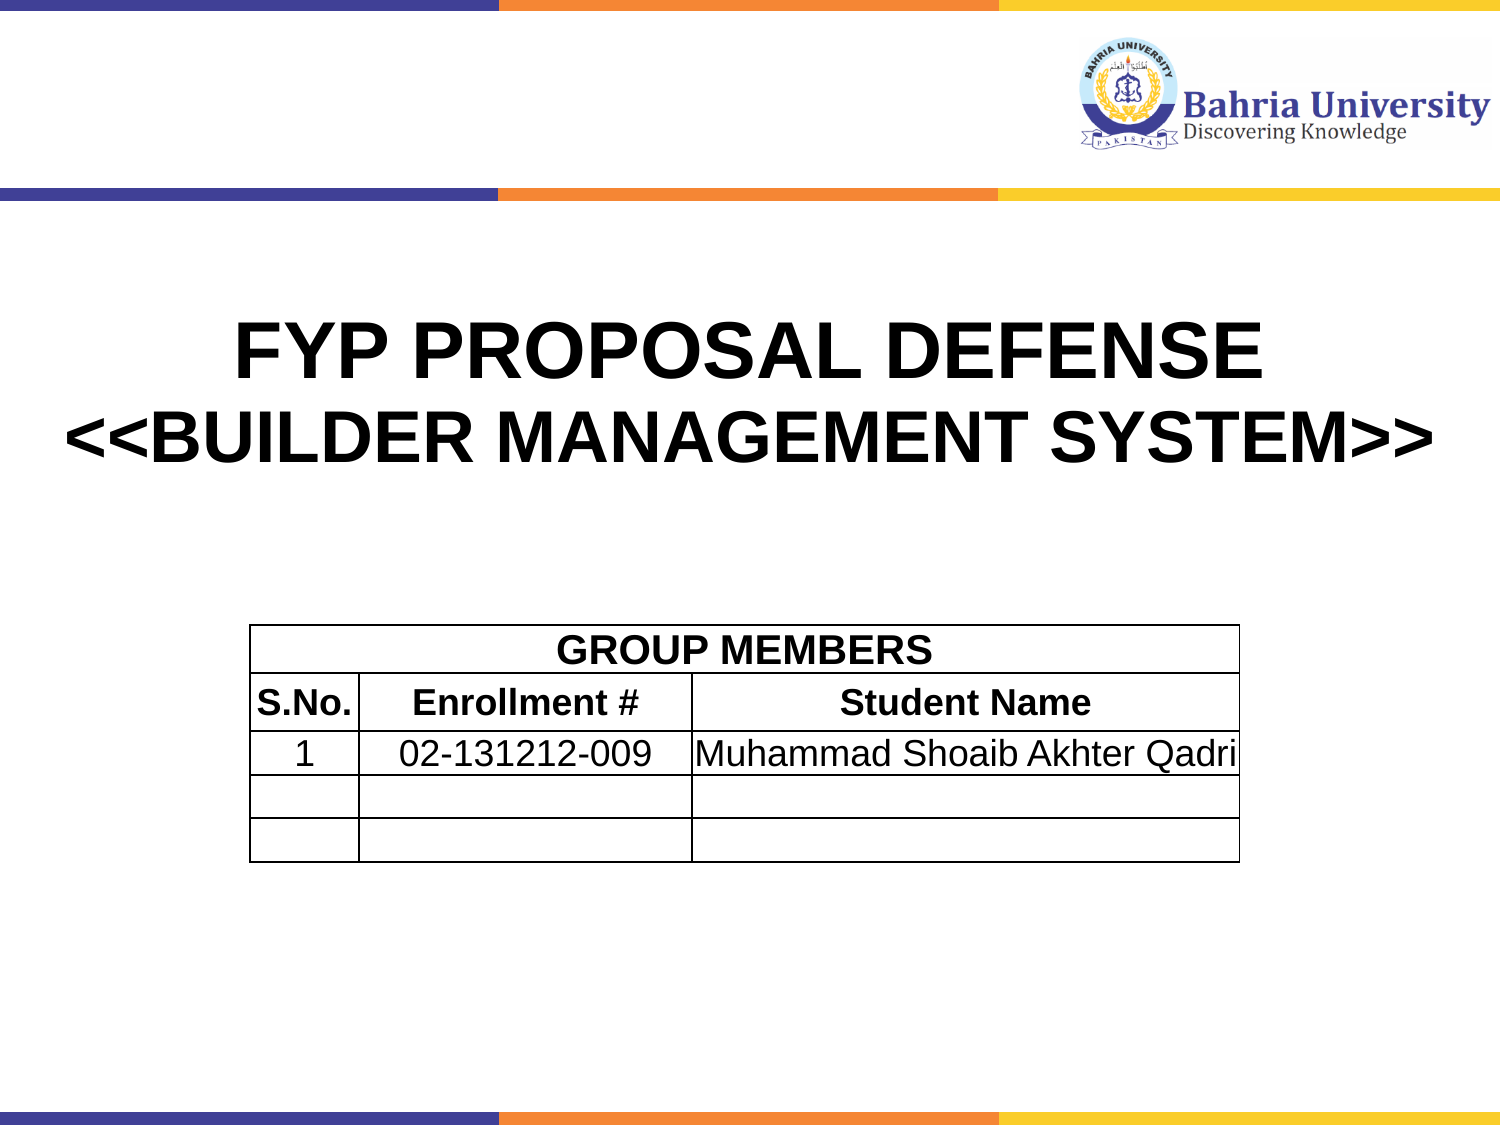

# FYP Proposal Defense <<Builder Management System>>
| GROUP MEMBERS |  |  |
| --- | --- | --- |
| S.No. | Enrollment # | Student Name |
| 1 | 02-131212-009 | Muhammad Shoaib Akhter Qadri |
|  |  |  |
|  |  |  |